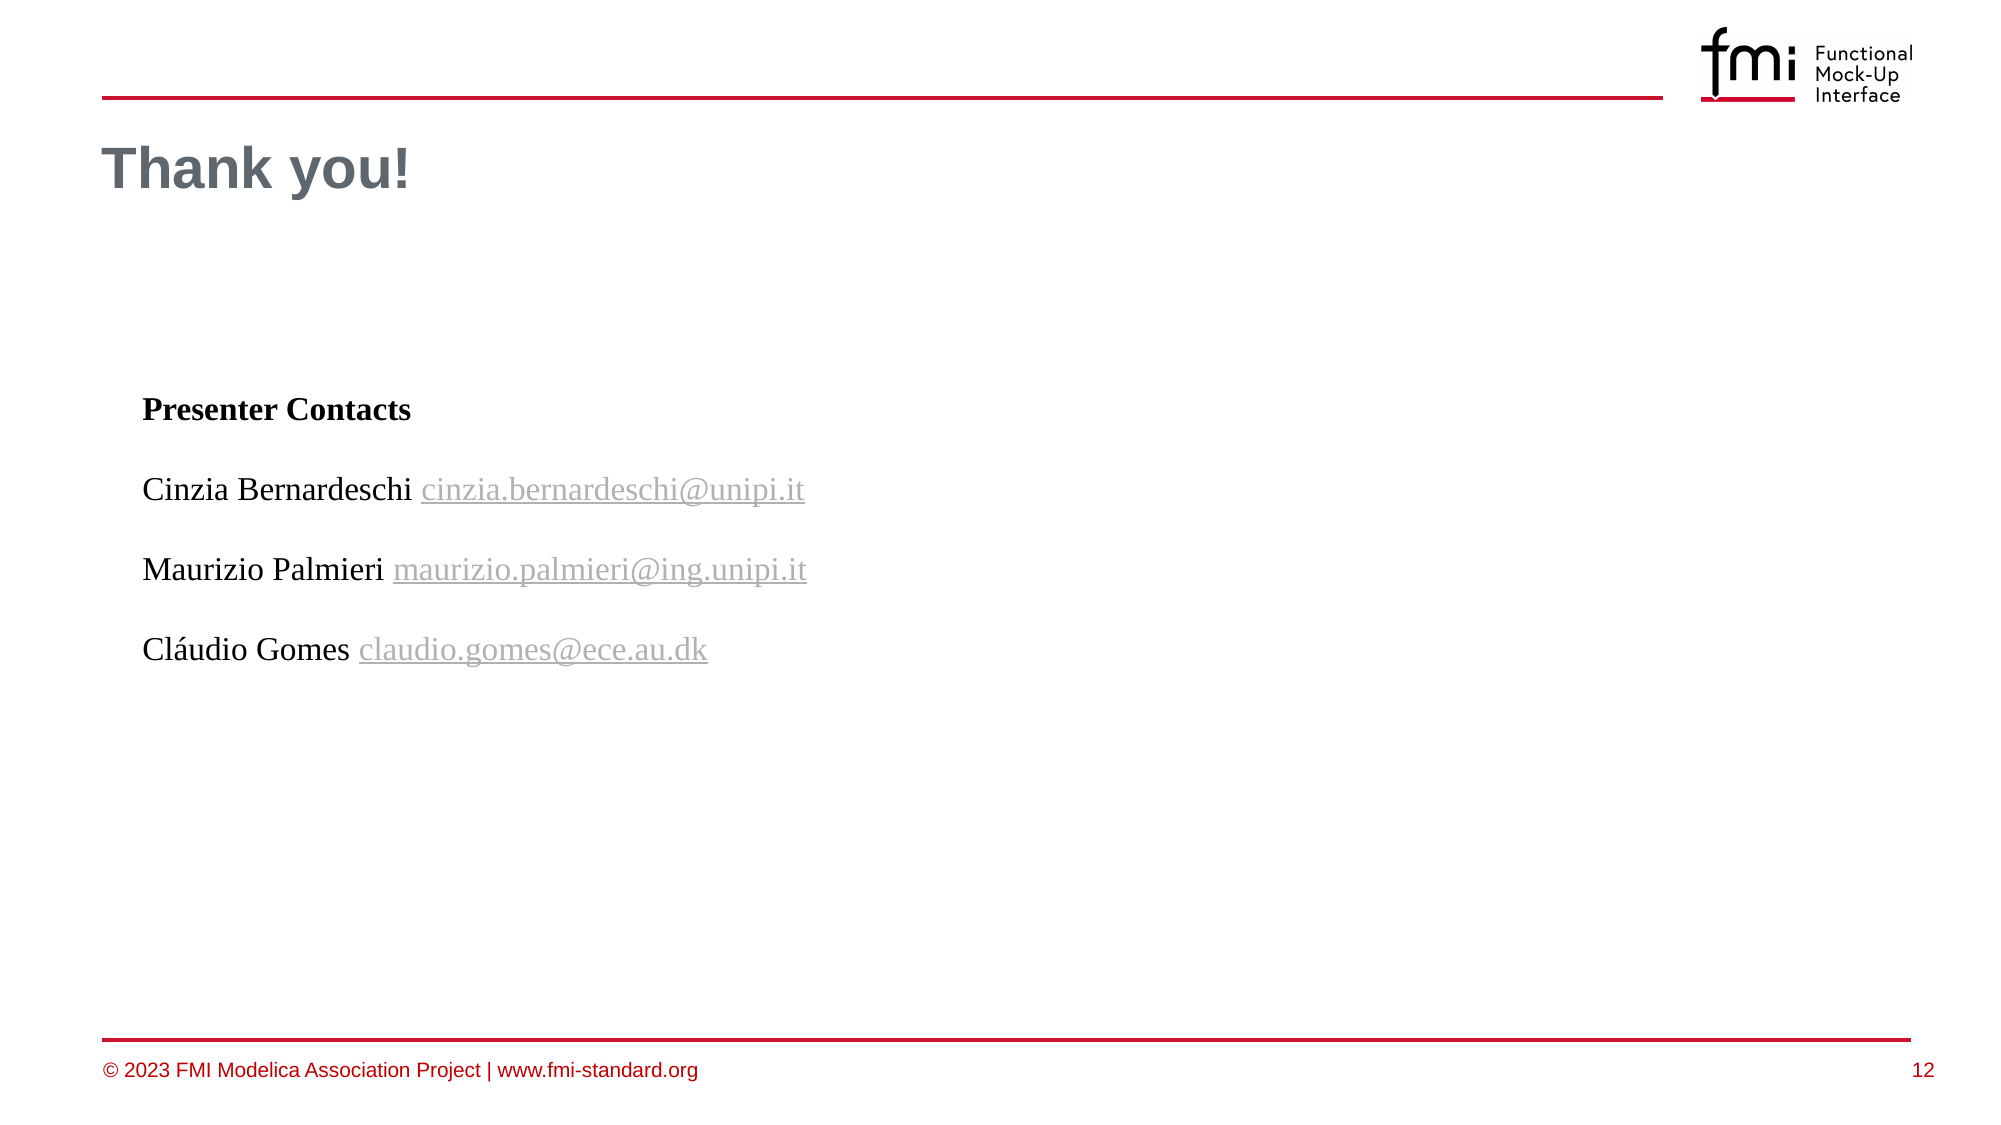

# Thank you!
Presenter Contacts

Cinzia Bernardeschi cinzia.bernardeschi@unipi.it

Maurizio Palmieri maurizio.palmieri@ing.unipi.it

Cláudio Gomes claudio.gomes@ece.au.dk